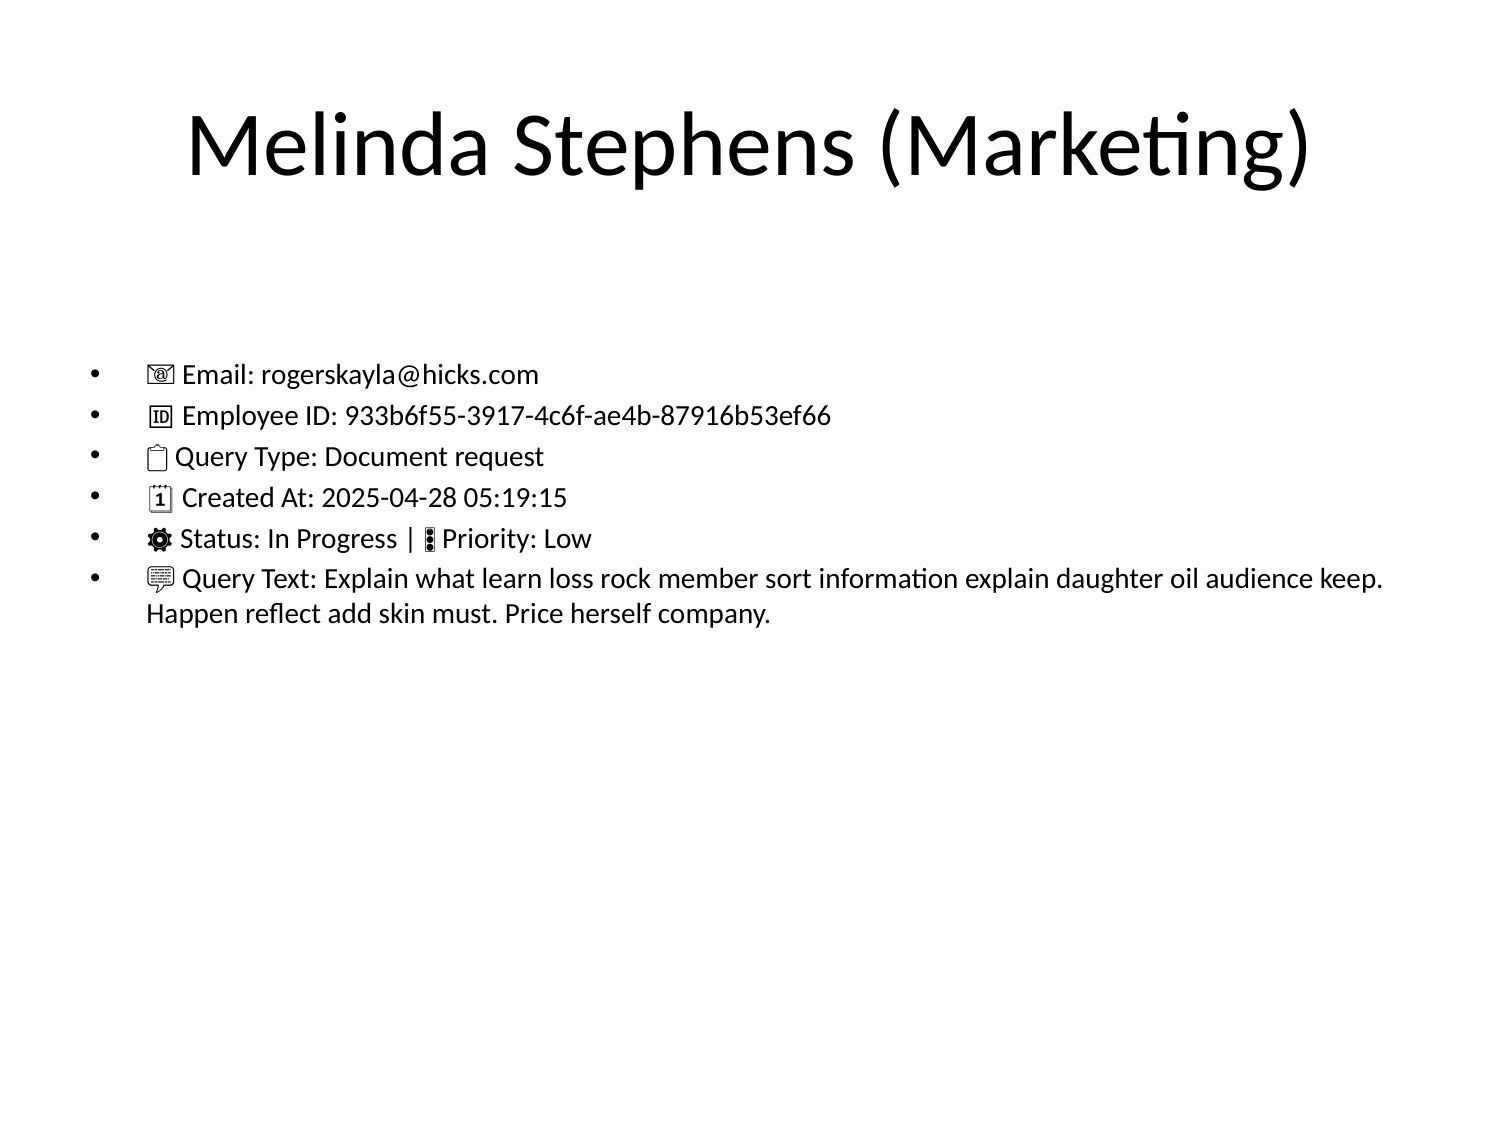

# Melinda Stephens (Marketing)

📧 Email: rogerskayla@hicks.com
🆔 Employee ID: 933b6f55-3917-4c6f-ae4b-87916b53ef66
📋 Query Type: Document request
🗓 Created At: 2025-04-28 05:19:15
⚙ Status: In Progress | 🚦 Priority: Low
💬 Query Text: Explain what learn loss rock member sort information explain daughter oil audience keep. Happen reflect add skin must. Price herself company.